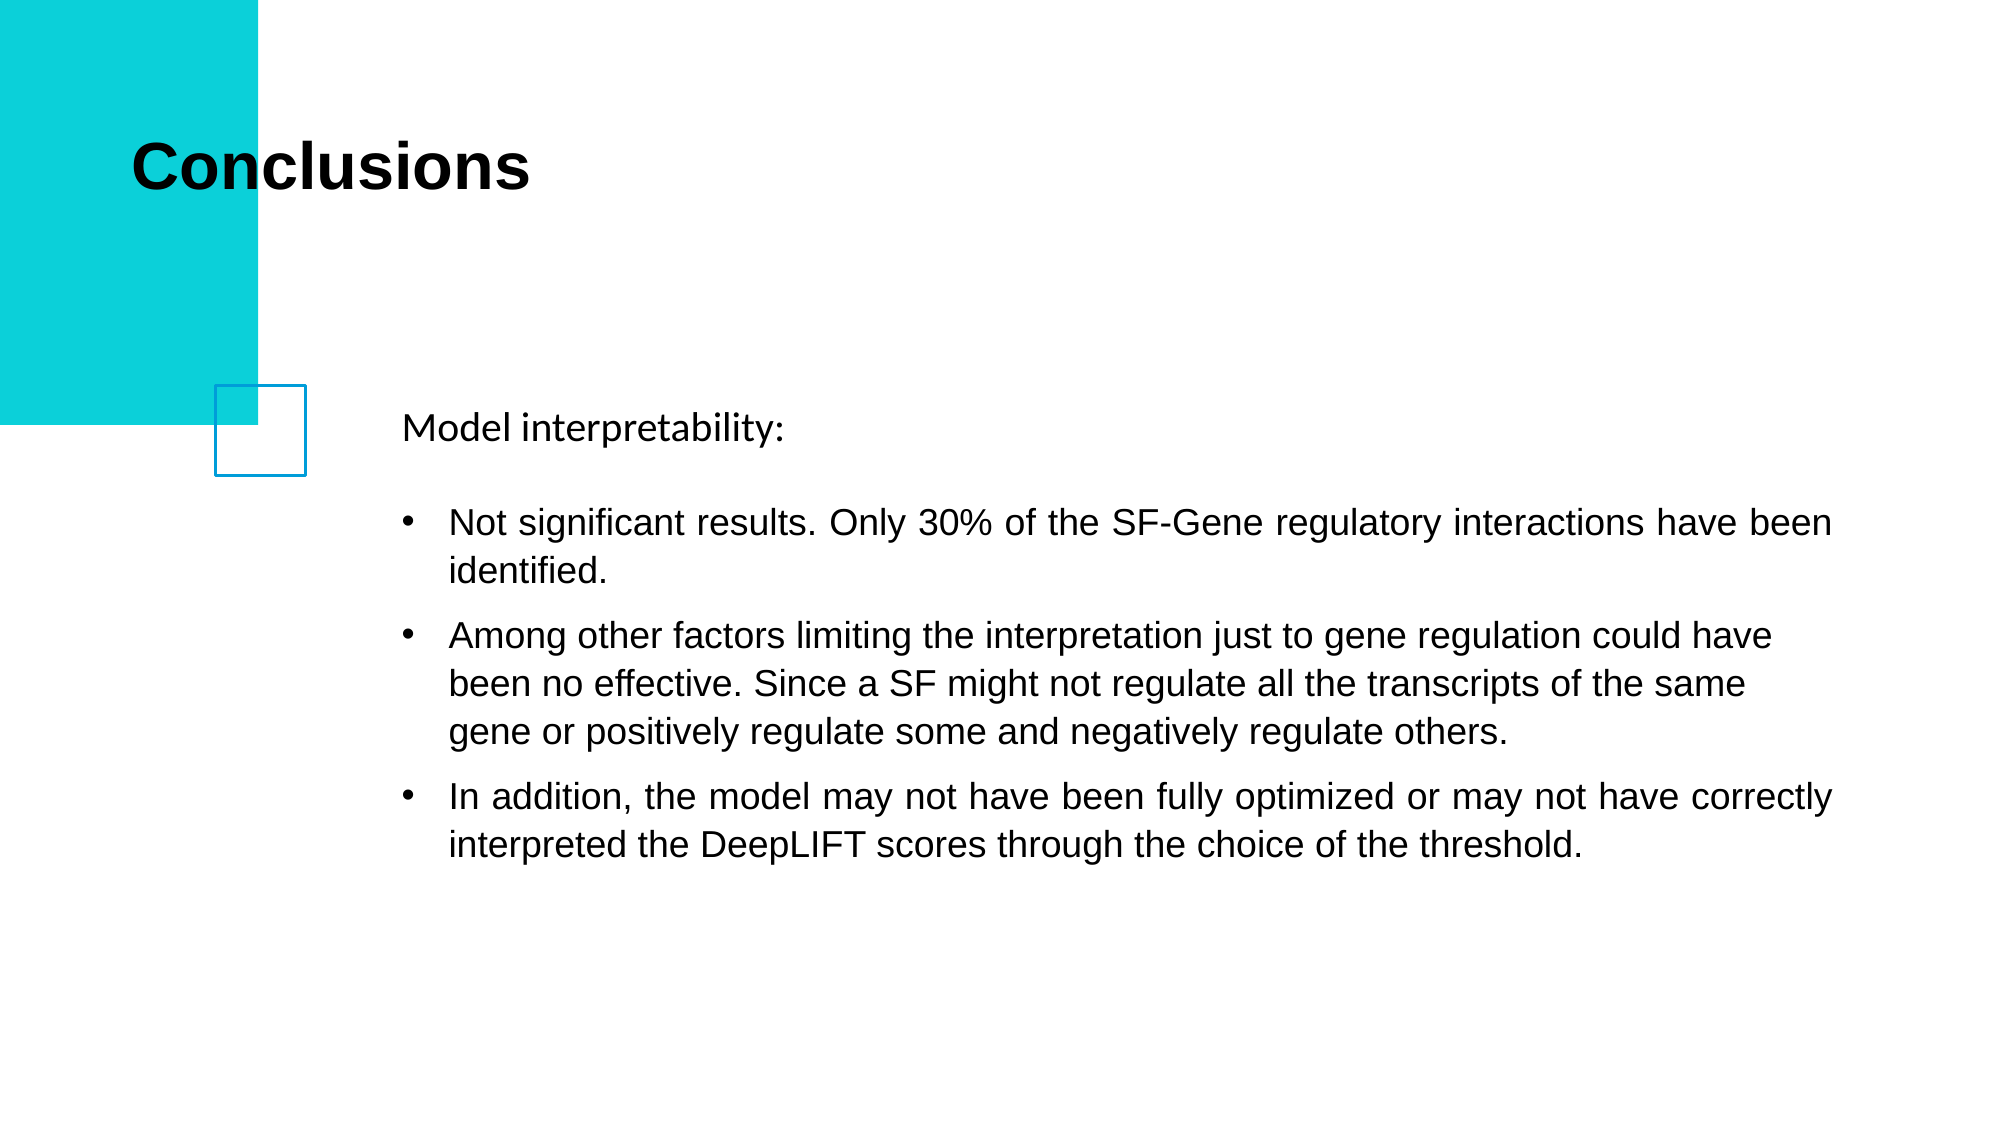

Conclusions

Model interpretability:

Not significant results. Only 30% of the SF-Gene regulatory interactions have been identified.
Among other factors limiting the interpretation just to gene regulation could have been no effective. Since a SF might not regulate all the transcripts of the same gene or positively regulate some and negatively regulate others.
In addition, the model may not have been fully optimized or may not have correctly interpreted the DeepLIFT scores through the choice of the threshold.